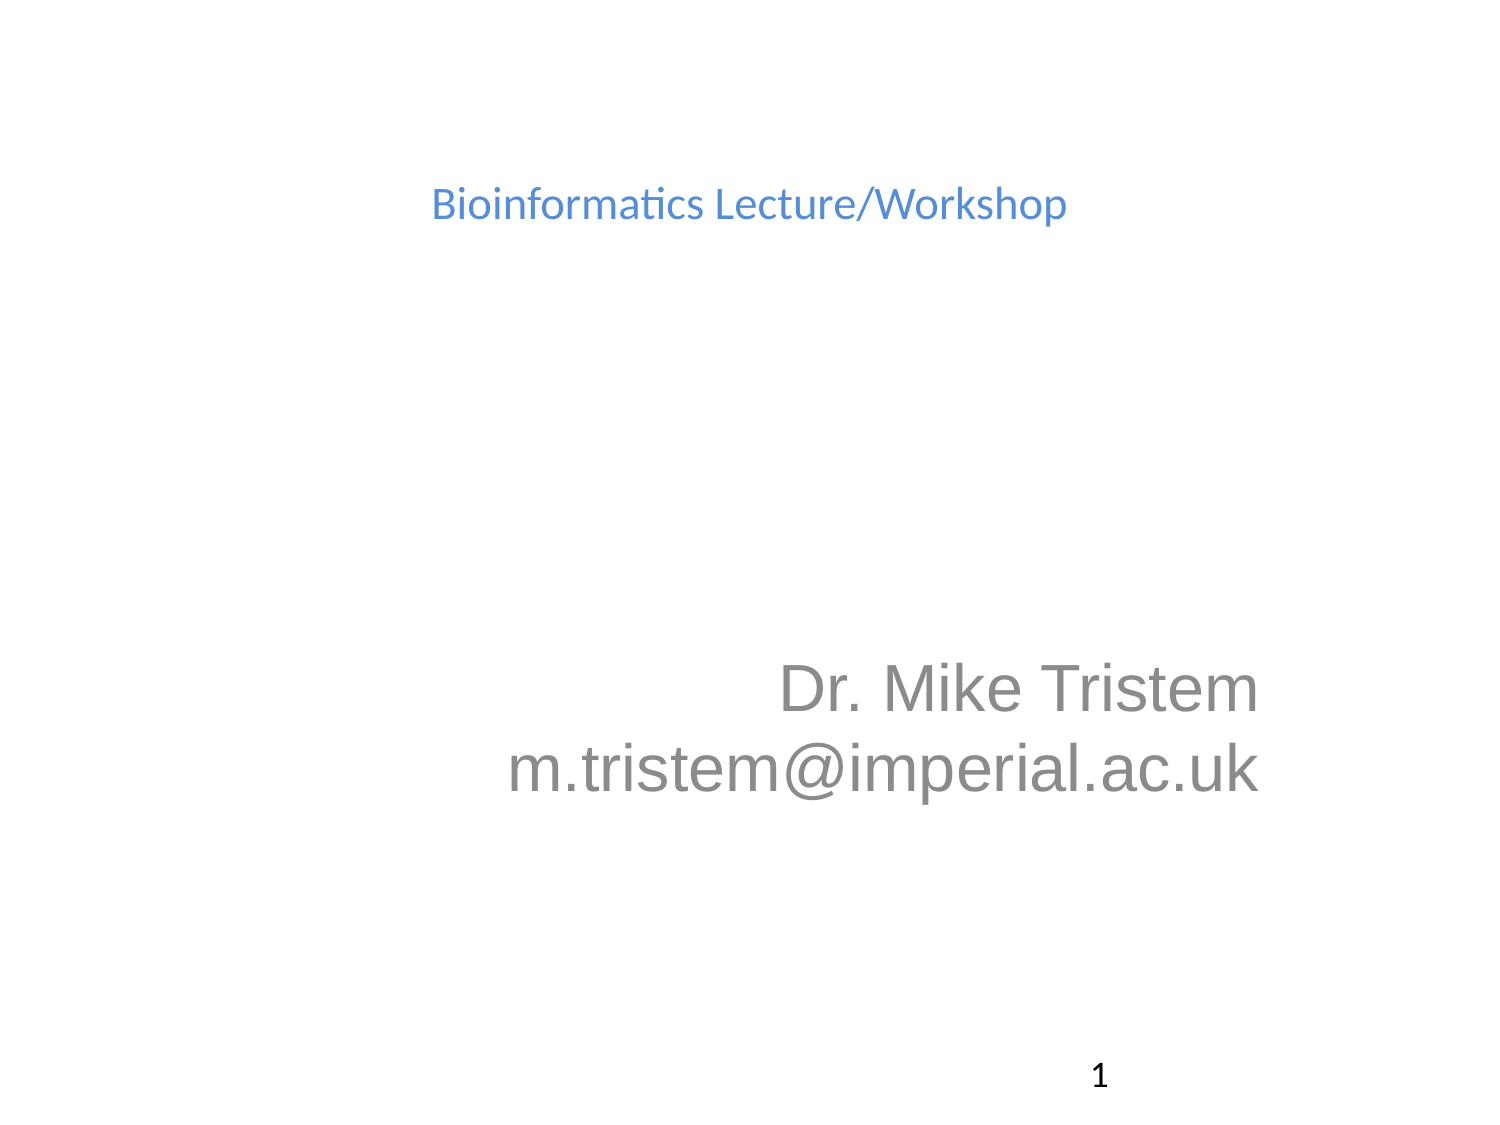

# Bioinformatics Lecture/Workshop
Dr. Mike Tristem
m.tristem@imperial.ac.uk
1